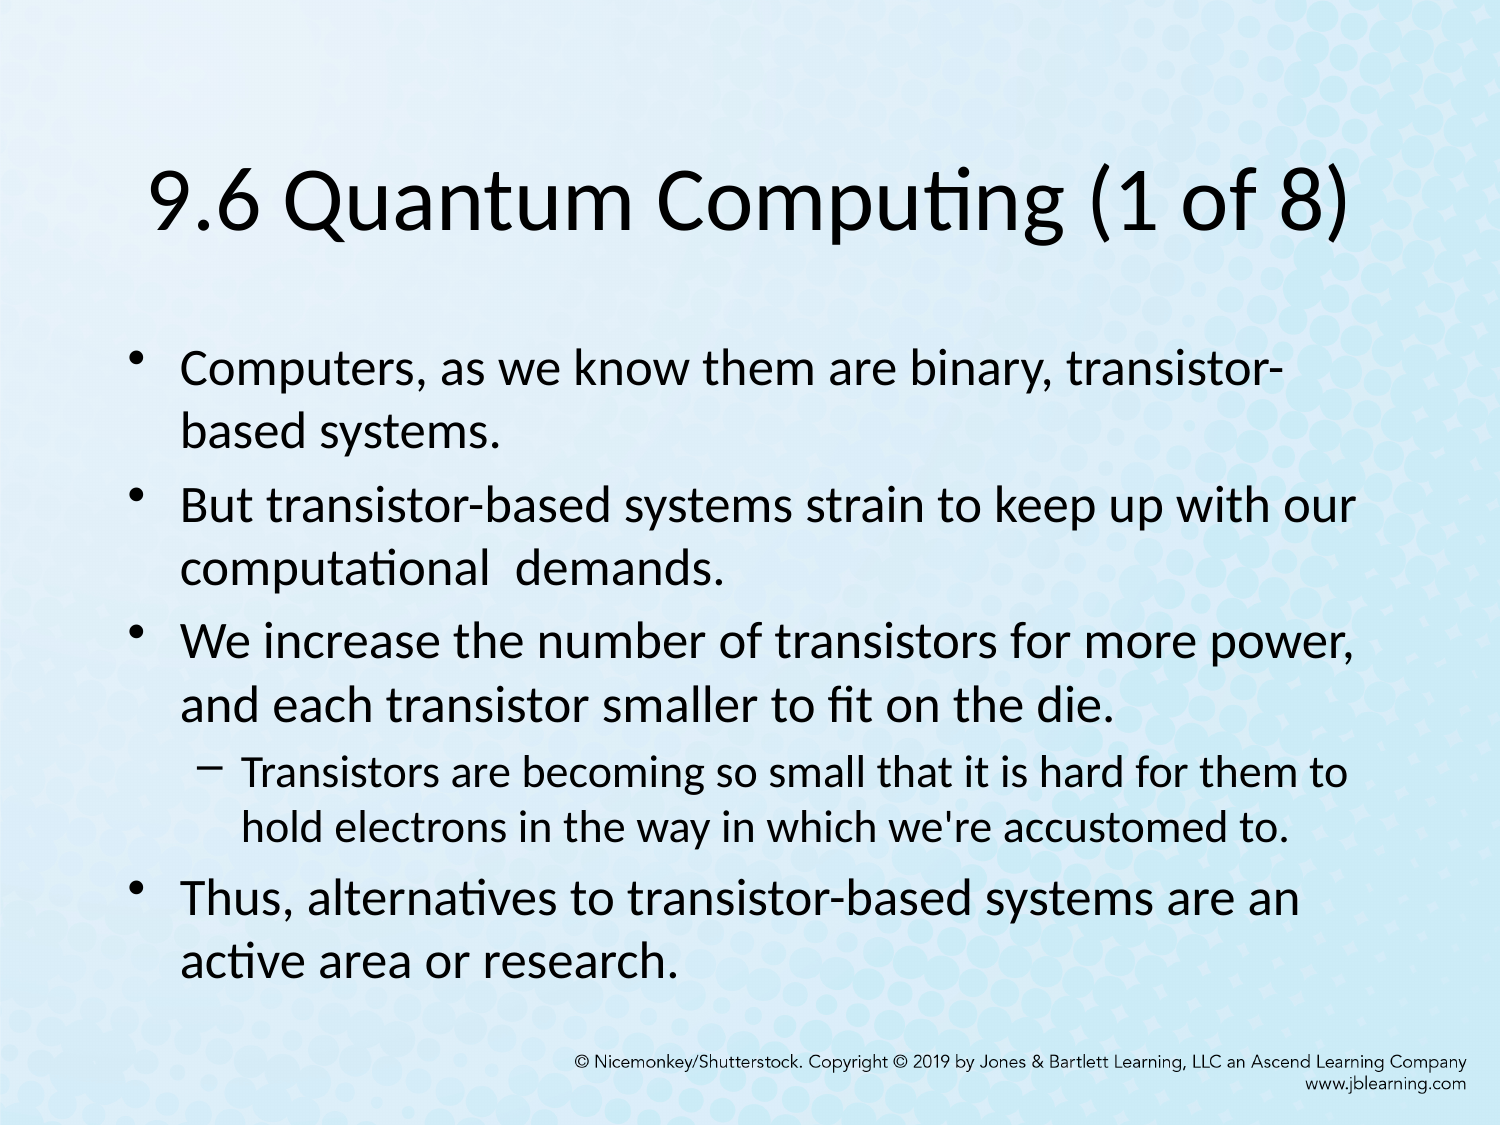

# 9.6 Quantum Computing (1 of 8)
Computers, as we know them are binary, transistor-based systems.
But transistor-based systems strain to keep up with our computational  demands.
We increase the number of transistors for more power, and each transistor smaller to fit on the die.
Transistors are becoming so small that it is hard for them to hold electrons in the way in which we're accustomed to.
Thus, alternatives to transistor-based systems are an active area or research.